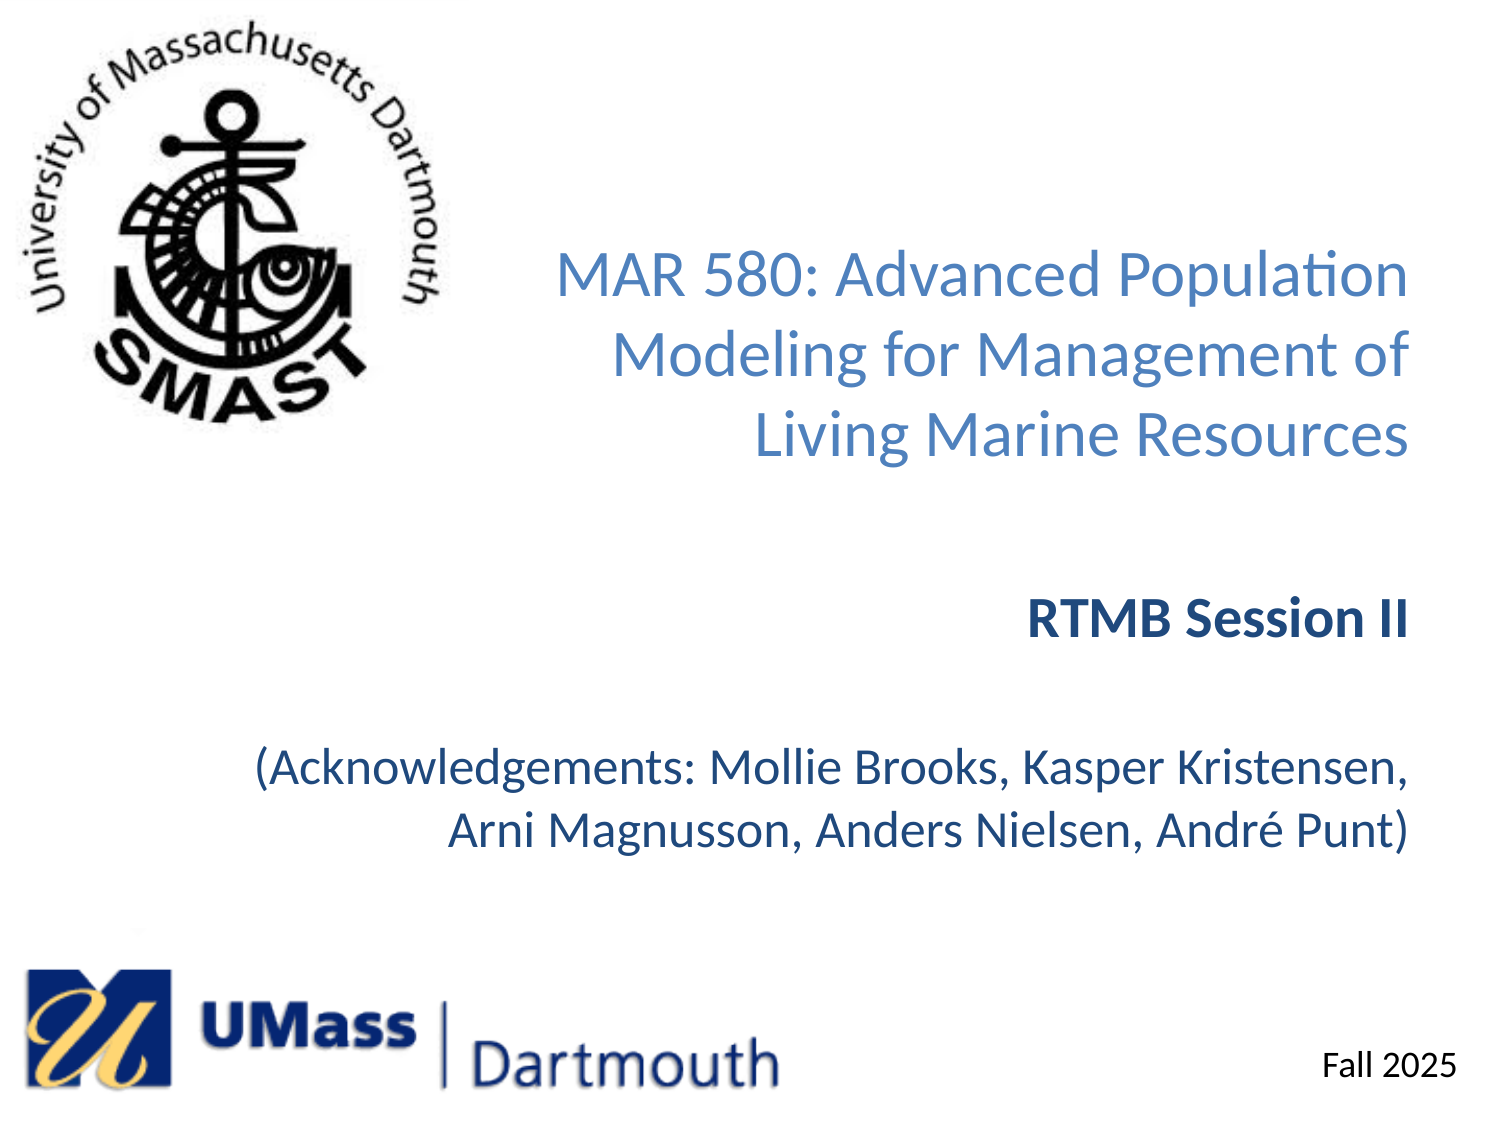

# MAR 580: Advanced Population Modeling for Management of Living Marine Resources
RTMB Session II

(Acknowledgements: Mollie Brooks, Kasper Kristensen, Arni Magnusson, Anders Nielsen, André Punt)
Fall 2025